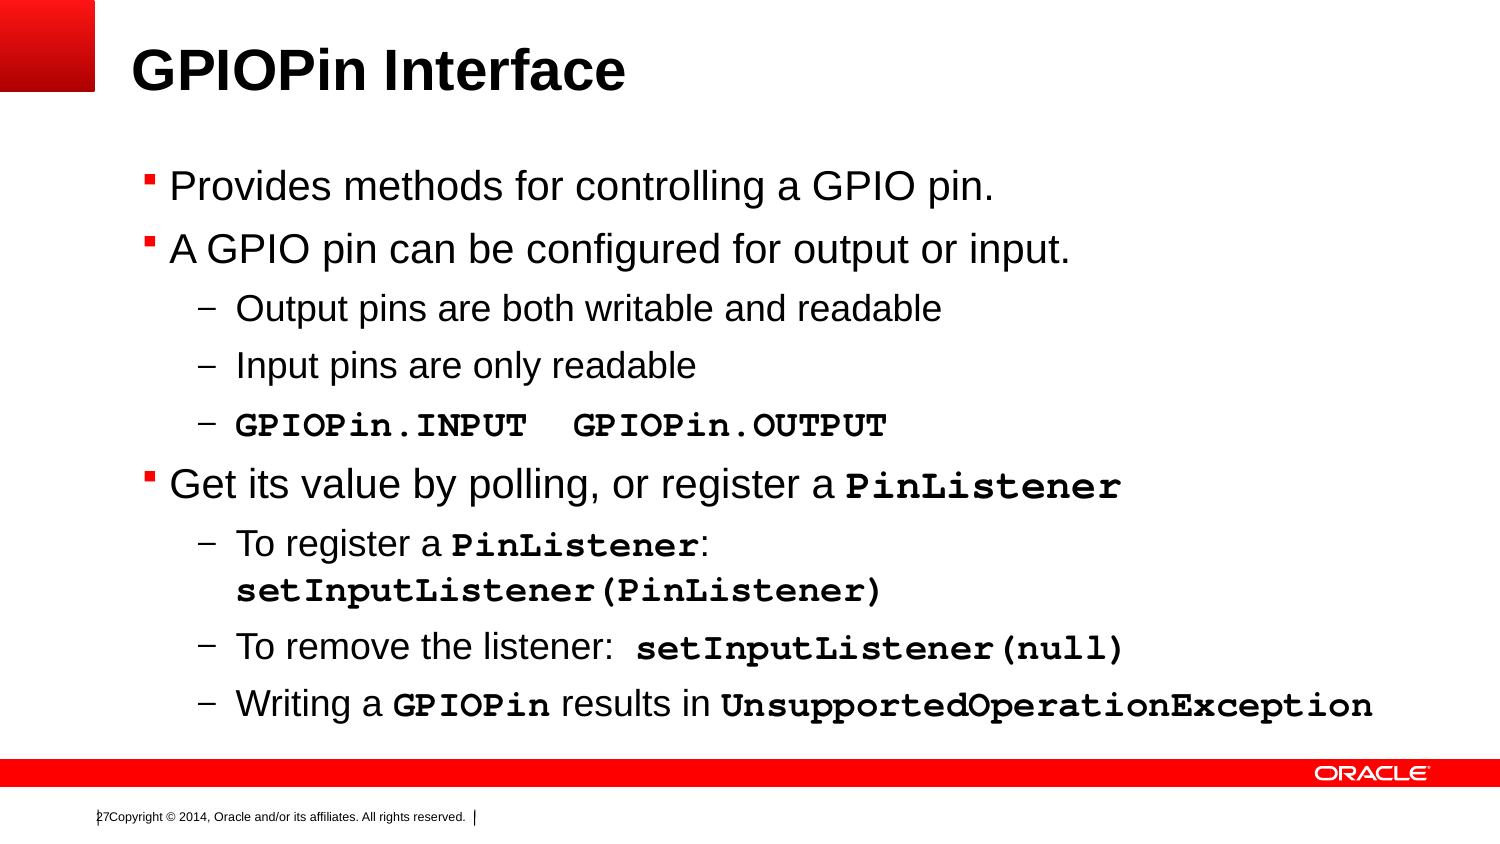

# GPIOPin Interface
Provides methods for controlling a GPIO pin.
A GPIO pin can be configured for output or input.
Output pins are both writable and readable
Input pins are only readable
GPIOPin.INPUT  GPIOPin.OUTPUT
Get its value by polling, or register a PinListener
To register a PinListener:	  setInputListener(PinListener)
To remove the listener:  setInputListener(null)
Writing a GPIOPin results in UnsupportedOperationException